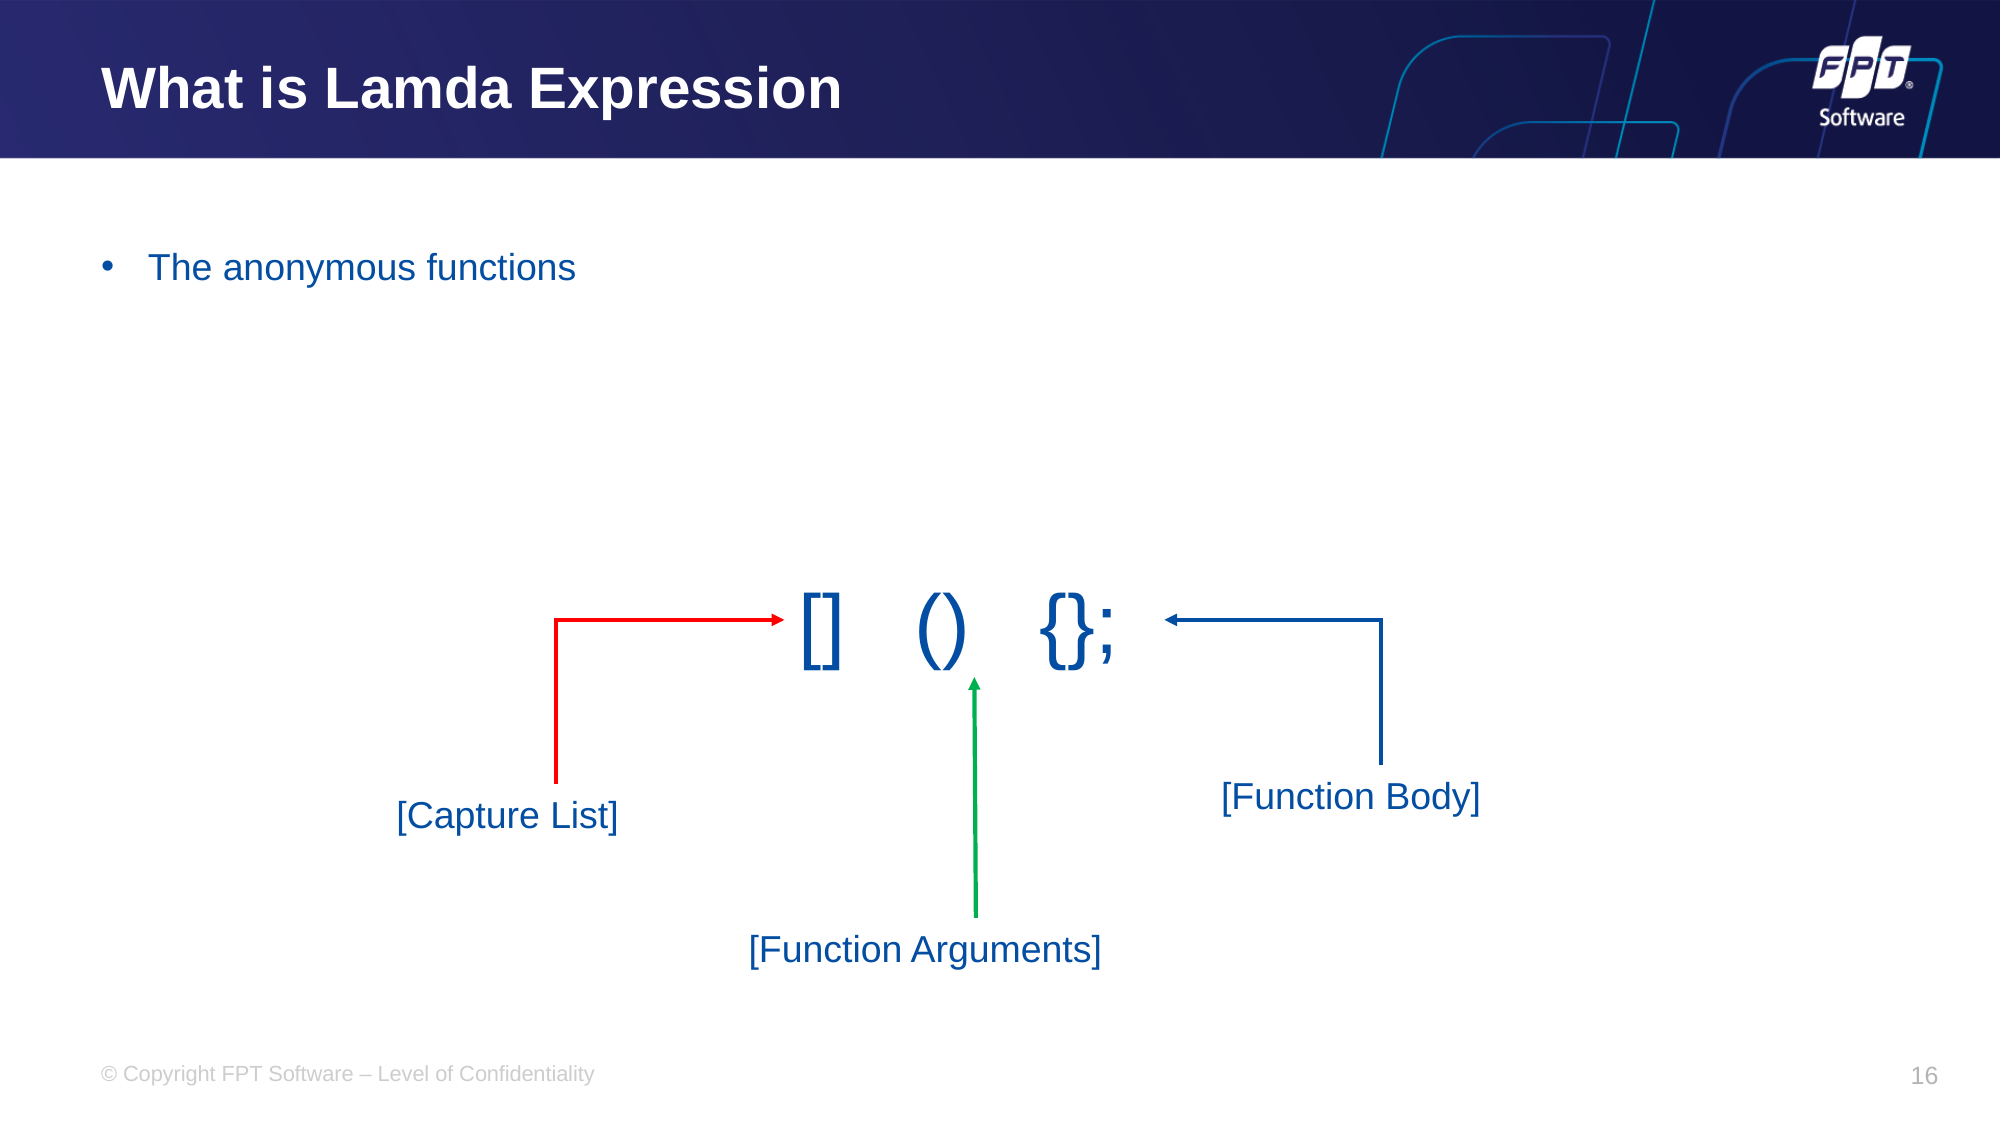

# What is Lamda Expression
The anonymous functions
[]   ()   {};
[Function Body]
[Capture List]
[Function Arguments]
16